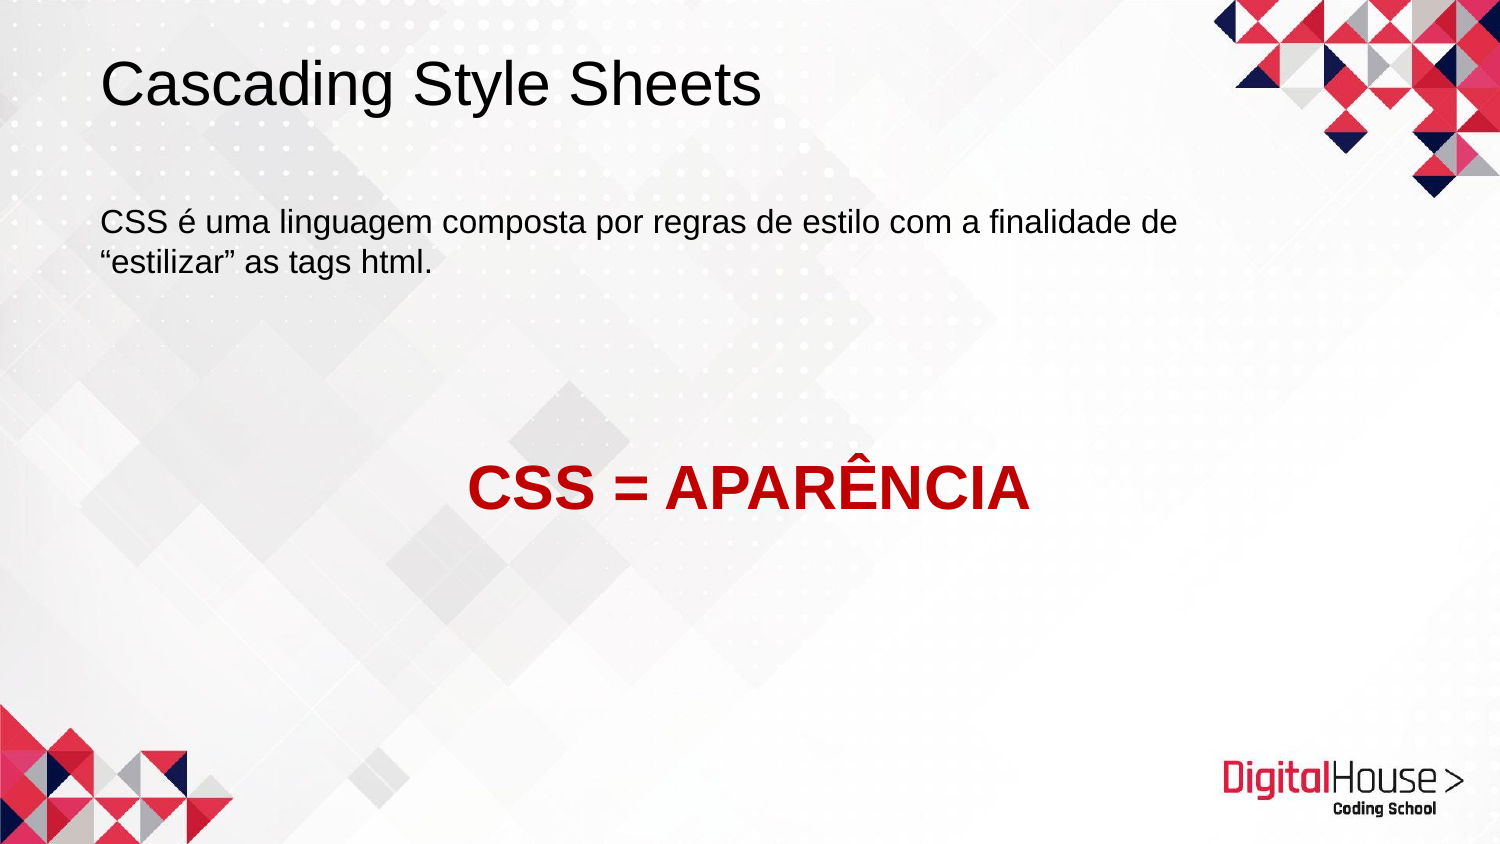

# Cascading Style Sheets
CSS é uma linguagem composta por regras de estilo com a finalidade de “estilizar” as tags html.

CSS = APARÊNCIA